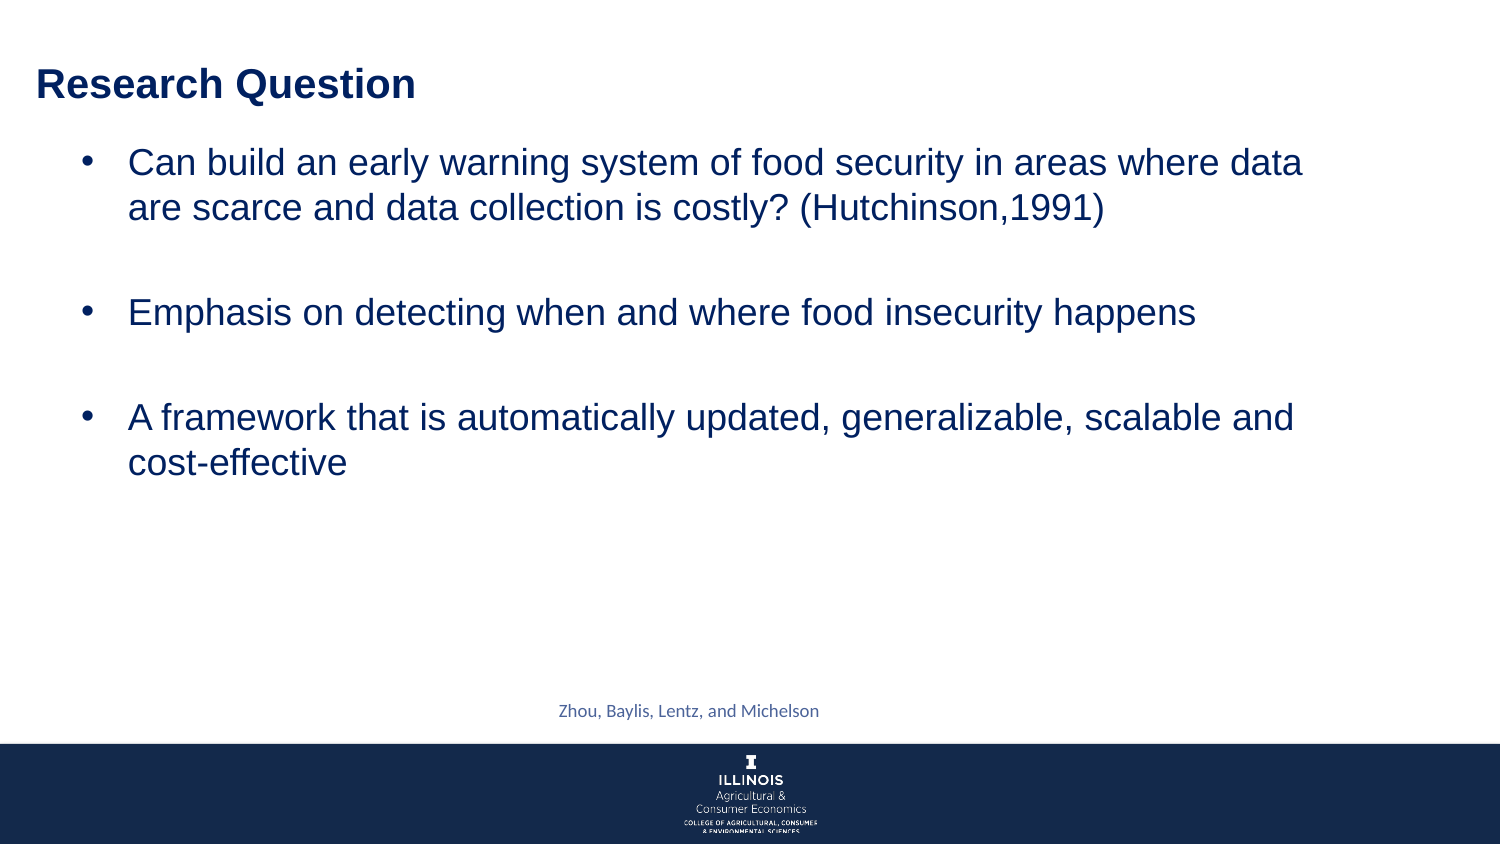

Research Question
Can build an early warning system of food security in areas where data are scarce and data collection is costly? (Hutchinson,1991)

Emphasis on detecting when and where food insecurity happens

A framework that is automatically updated, generalizable, scalable and cost-effective
Zhou, Baylis, Lentz, and Michelson